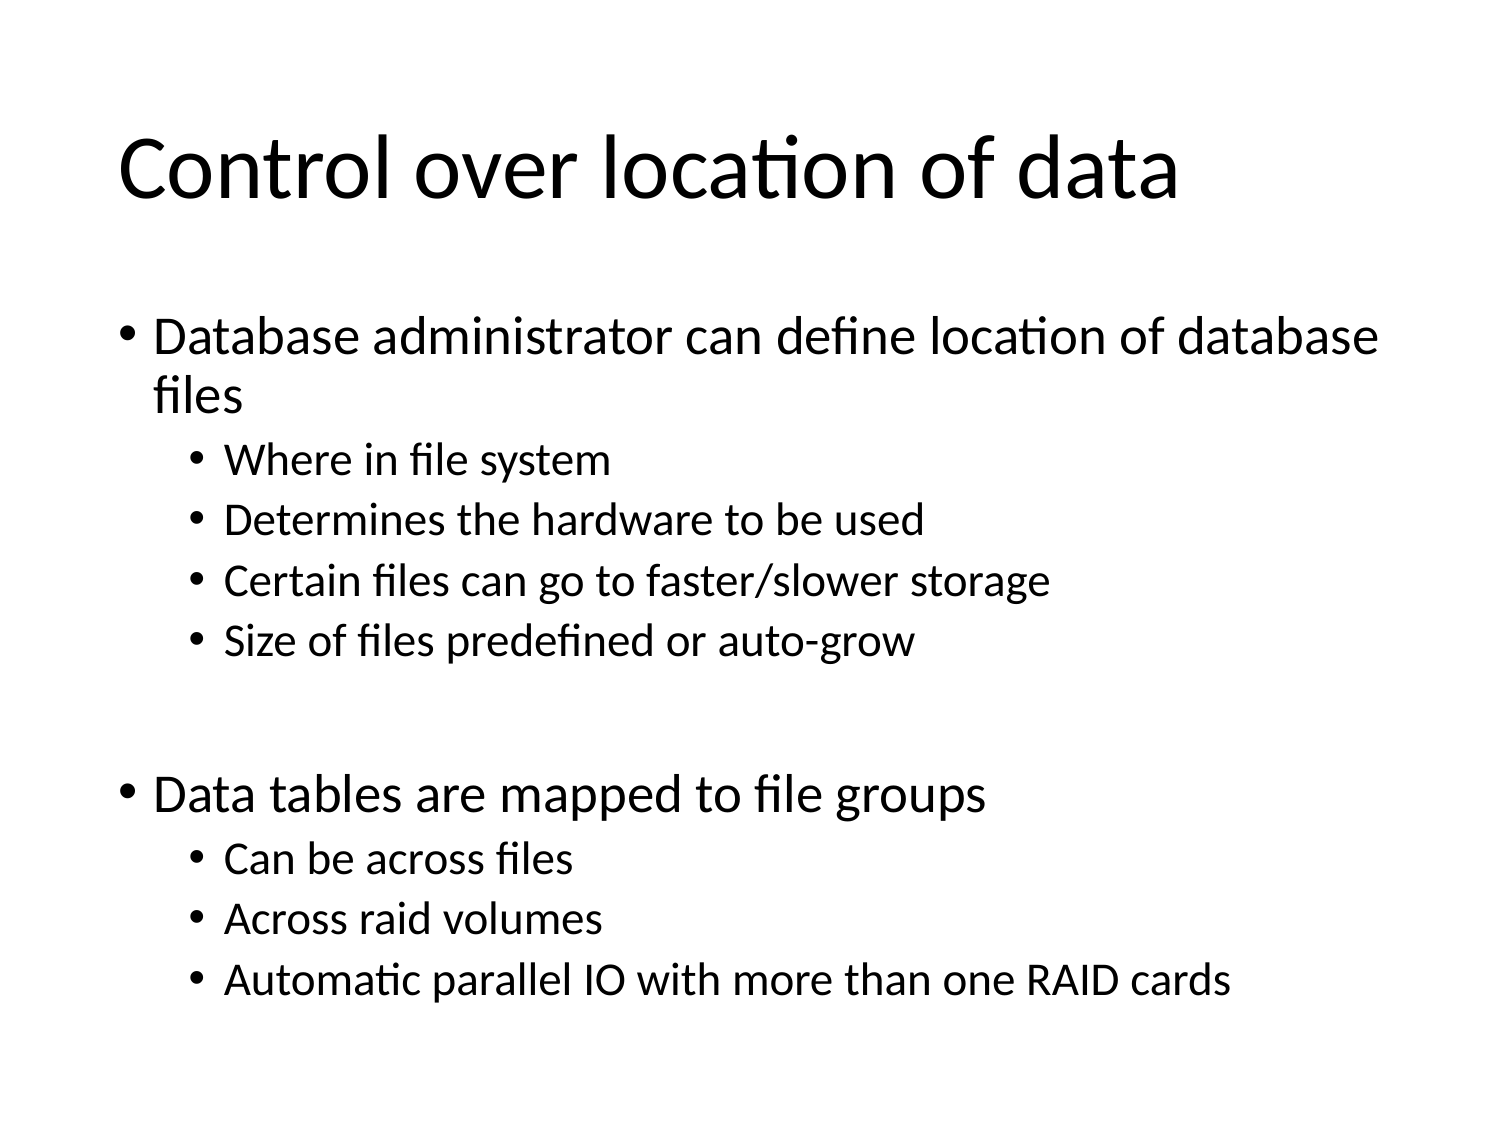

# Control over location of data
Database administrator can define location of database files
Where in file system
Determines the hardware to be used
Certain files can go to faster/slower storage
Size of files predefined or auto-grow

Data tables are mapped to file groups
Can be across files
Across raid volumes
Automatic parallel IO with more than one RAID cards